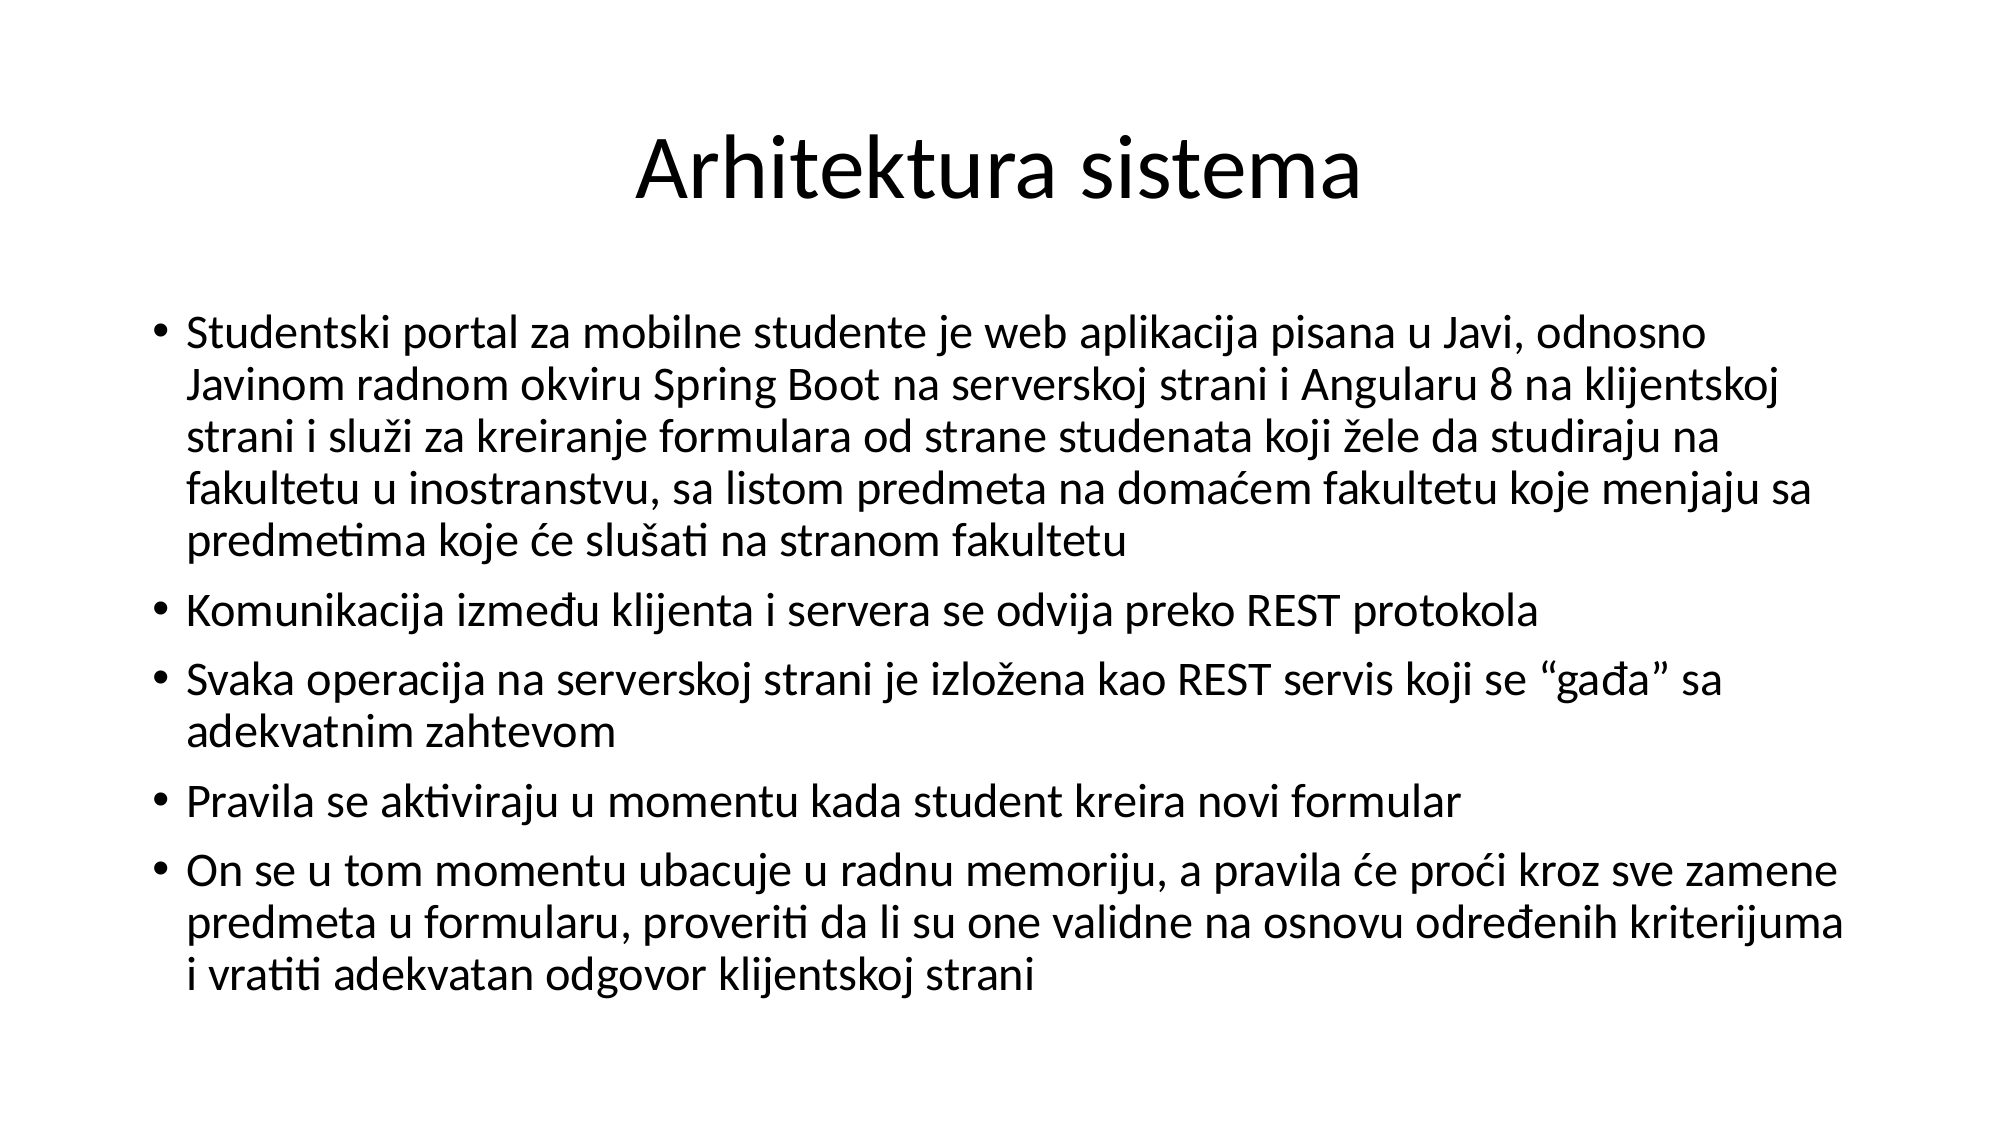

# Arhitektura sistema
Studentski portal za mobilne studente je web aplikacija pisana u Javi, odnosno Javinom radnom okviru Spring Boot na serverskoj strani i Angularu 8 na klijentskoj strani i služi za kreiranje formulara od strane studenata koji žele da studiraju na fakultetu u inostranstvu, sa listom predmeta na domaćem fakultetu koje menjaju sa predmetima koje će slušati na stranom fakultetu
Komunikacija između klijenta i servera se odvija preko REST protokola
Svaka operacija na serverskoj strani je izložena kao REST servis koji se “gađa” sa adekvatnim zahtevom
Pravila se aktiviraju u momentu kada student kreira novi formular
On se u tom momentu ubacuje u radnu memoriju, a pravila će proći kroz sve zamene predmeta u formularu, proveriti da li su one validne na osnovu određenih kriterijuma i vratiti adekvatan odgovor klijentskoj strani